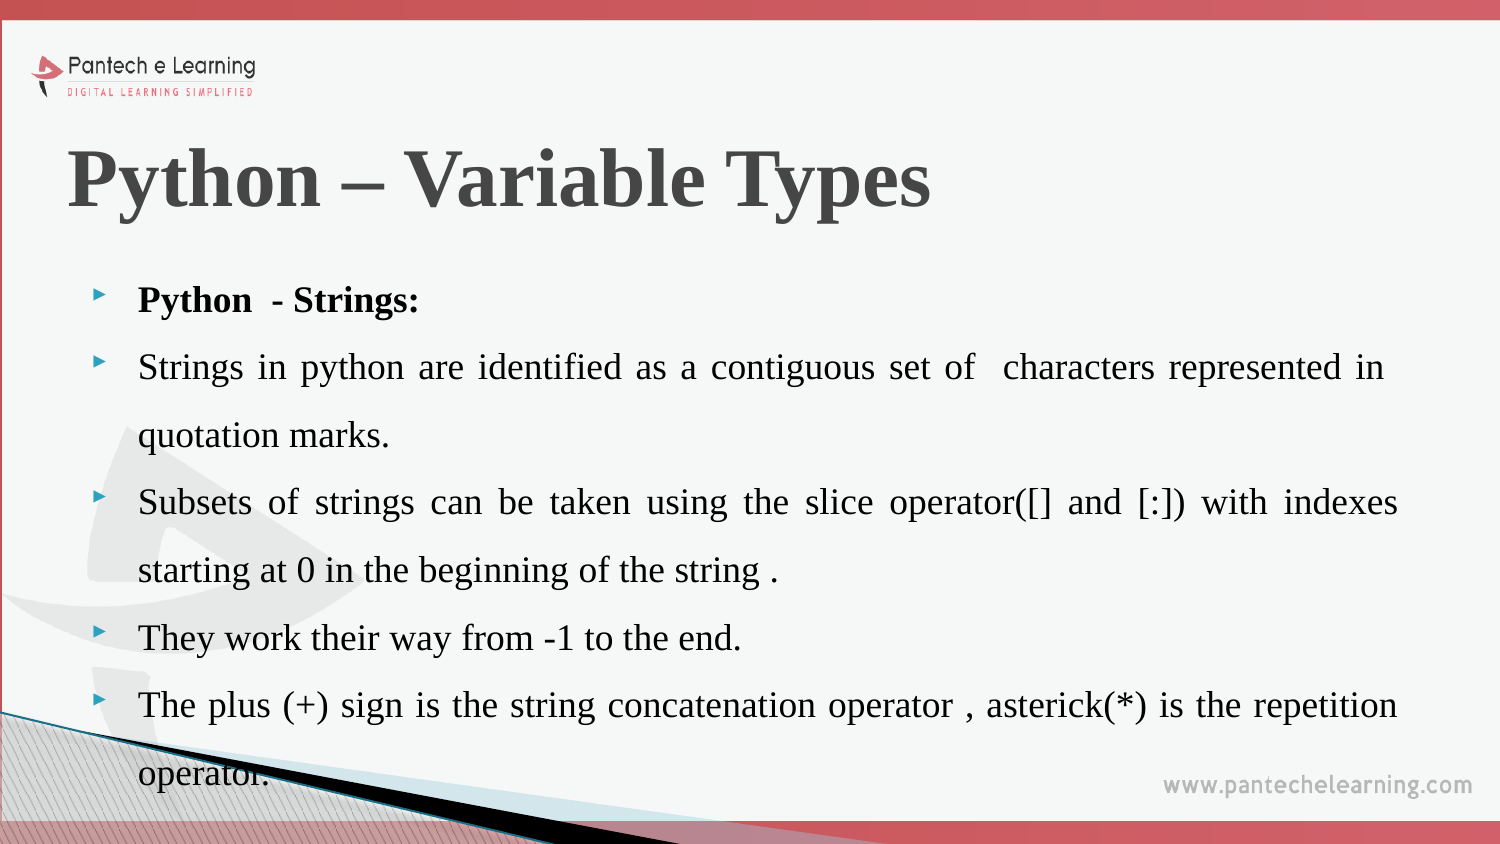

# Python – Variable Types
Python  - Strings:
Strings in python are identified as a contiguous set of  characters represented in  quotation marks.
Subsets of strings can be taken using the slice operator([] and [:]) with indexes starting at 0 in the beginning of the string .
They work their way from -1 to the end.
The plus (+) sign is the string concatenation operator , asterick(*) is the repetition operator.